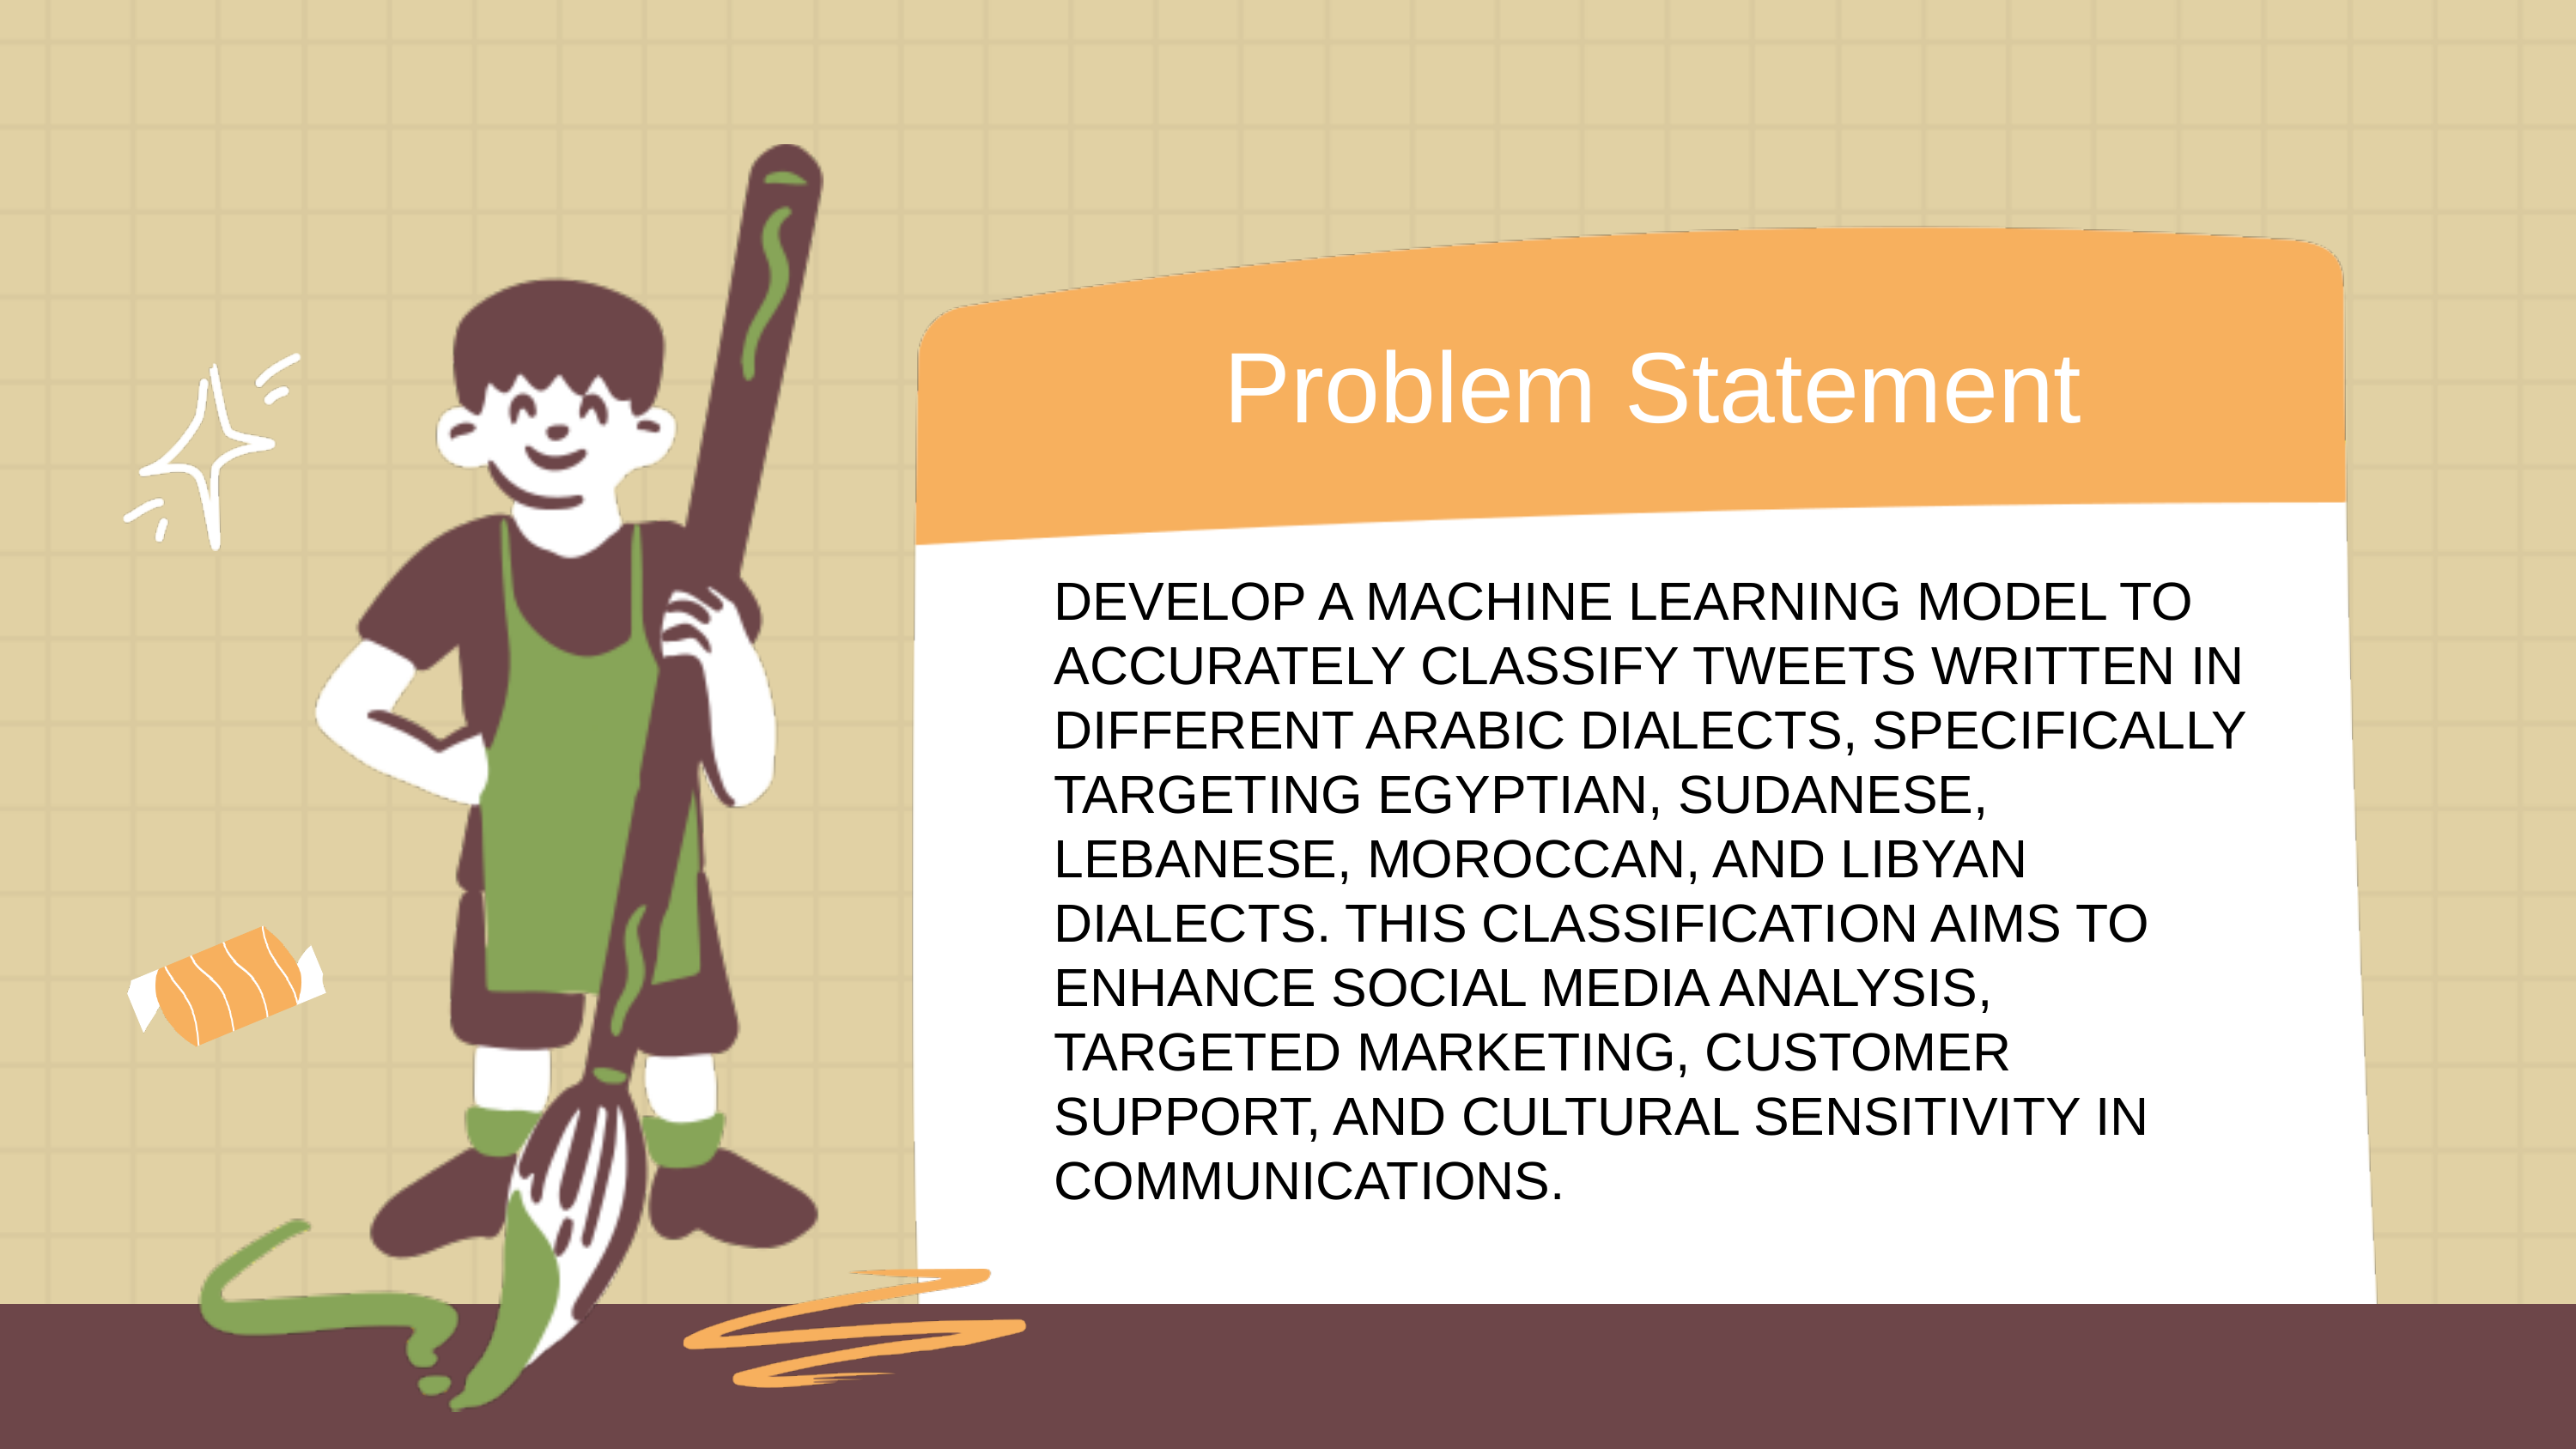

Problem Statement

DEVELOP A MACHINE LEARNING MODEL TO ACCURATELY CLASSIFY TWEETS WRITTEN IN DIFFERENT ARABIC DIALECTS, SPECIFICALLY TARGETING EGYPTIAN, SUDANESE, LEBANESE, MOROCCAN, AND LIBYAN DIALECTS. THIS CLASSIFICATION AIMS TO ENHANCE SOCIAL MEDIA ANALYSIS, TARGETED MARKETING, CUSTOMER SUPPORT, AND CULTURAL SENSITIVITY IN COMMUNICATIONS.